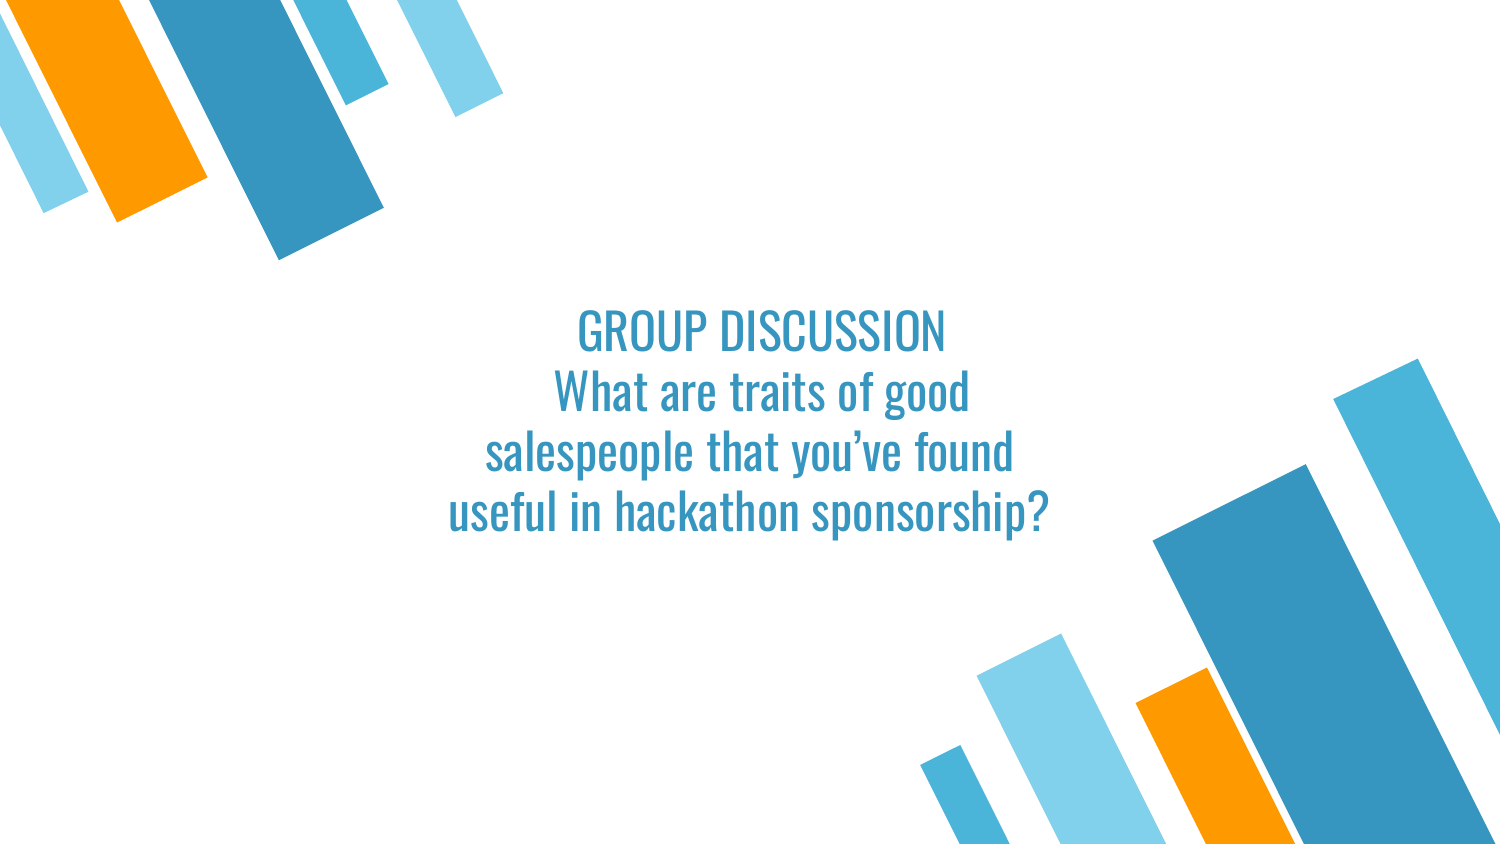

GROUP DISCUSSION
What are traits of good salespeople that you’ve found useful in hackathon sponsorship?